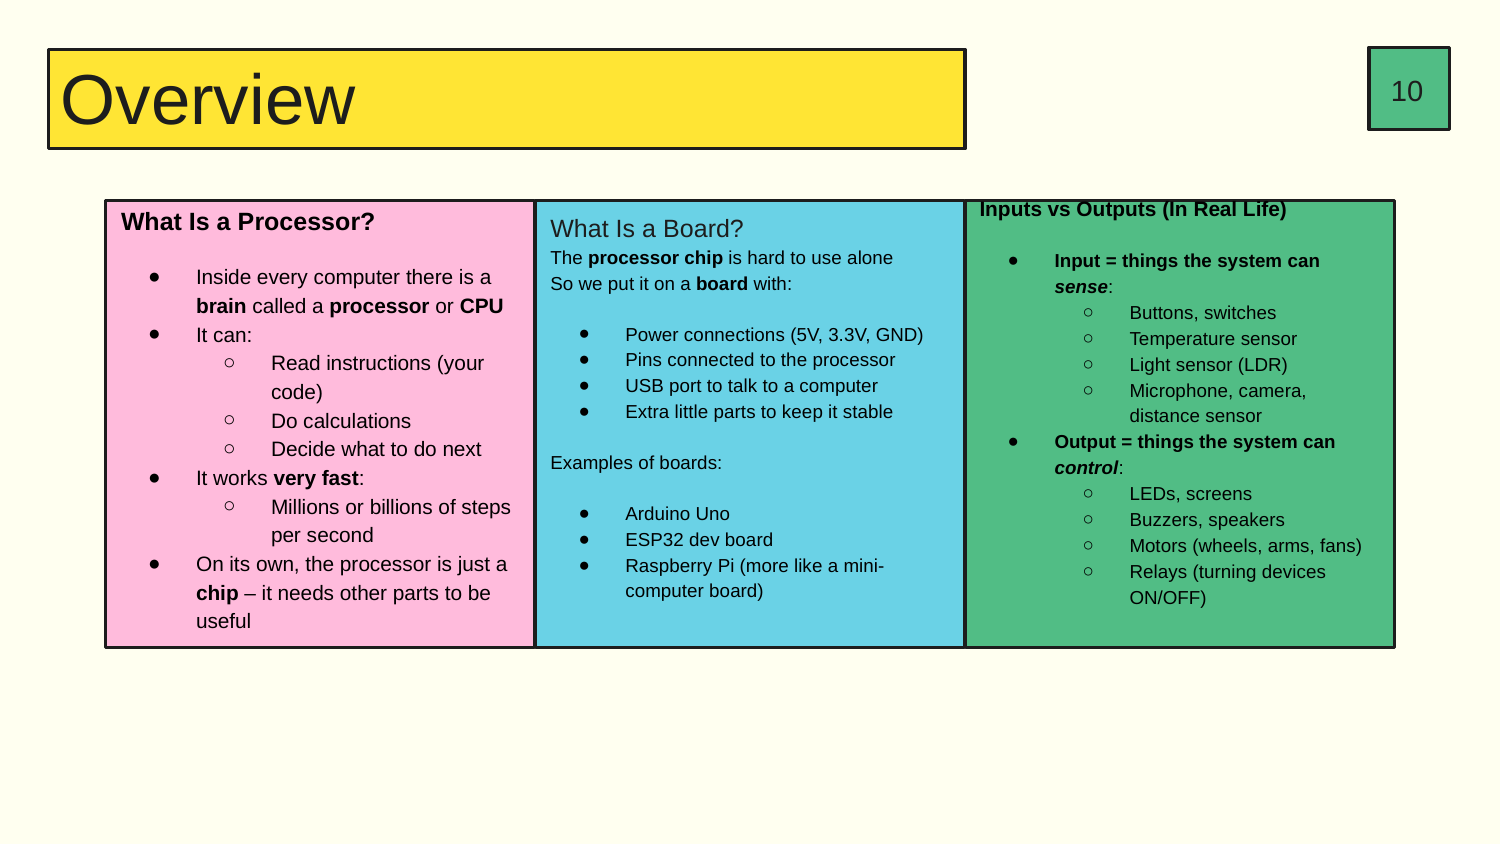

10
# Overview
Inputs vs Outputs (In Real Life)
Input = things the system can sense:
Buttons, switches
Temperature sensor
Light sensor (LDR)
Microphone, camera, distance sensor
Output = things the system can control:
LEDs, screens
Buzzers, speakers
Motors (wheels, arms, fans)
Relays (turning devices ON/OFF)

What Is a Processor?
Inside every computer there is a brain called a processor or CPU
It can:
Read instructions (your code)
Do calculations
Decide what to do next
It works very fast:
Millions or billions of steps per second
On its own, the processor is just a chip – it needs other parts to be useful

What Is a Board?
The processor chip is hard to use alone
So we put it on a board with:
Power connections (5V, 3.3V, GND)
Pins connected to the processor
USB port to talk to a computer
Extra little parts to keep it stable
Examples of boards:
Arduino Uno
ESP32 dev board
Raspberry Pi (more like a mini-computer board)